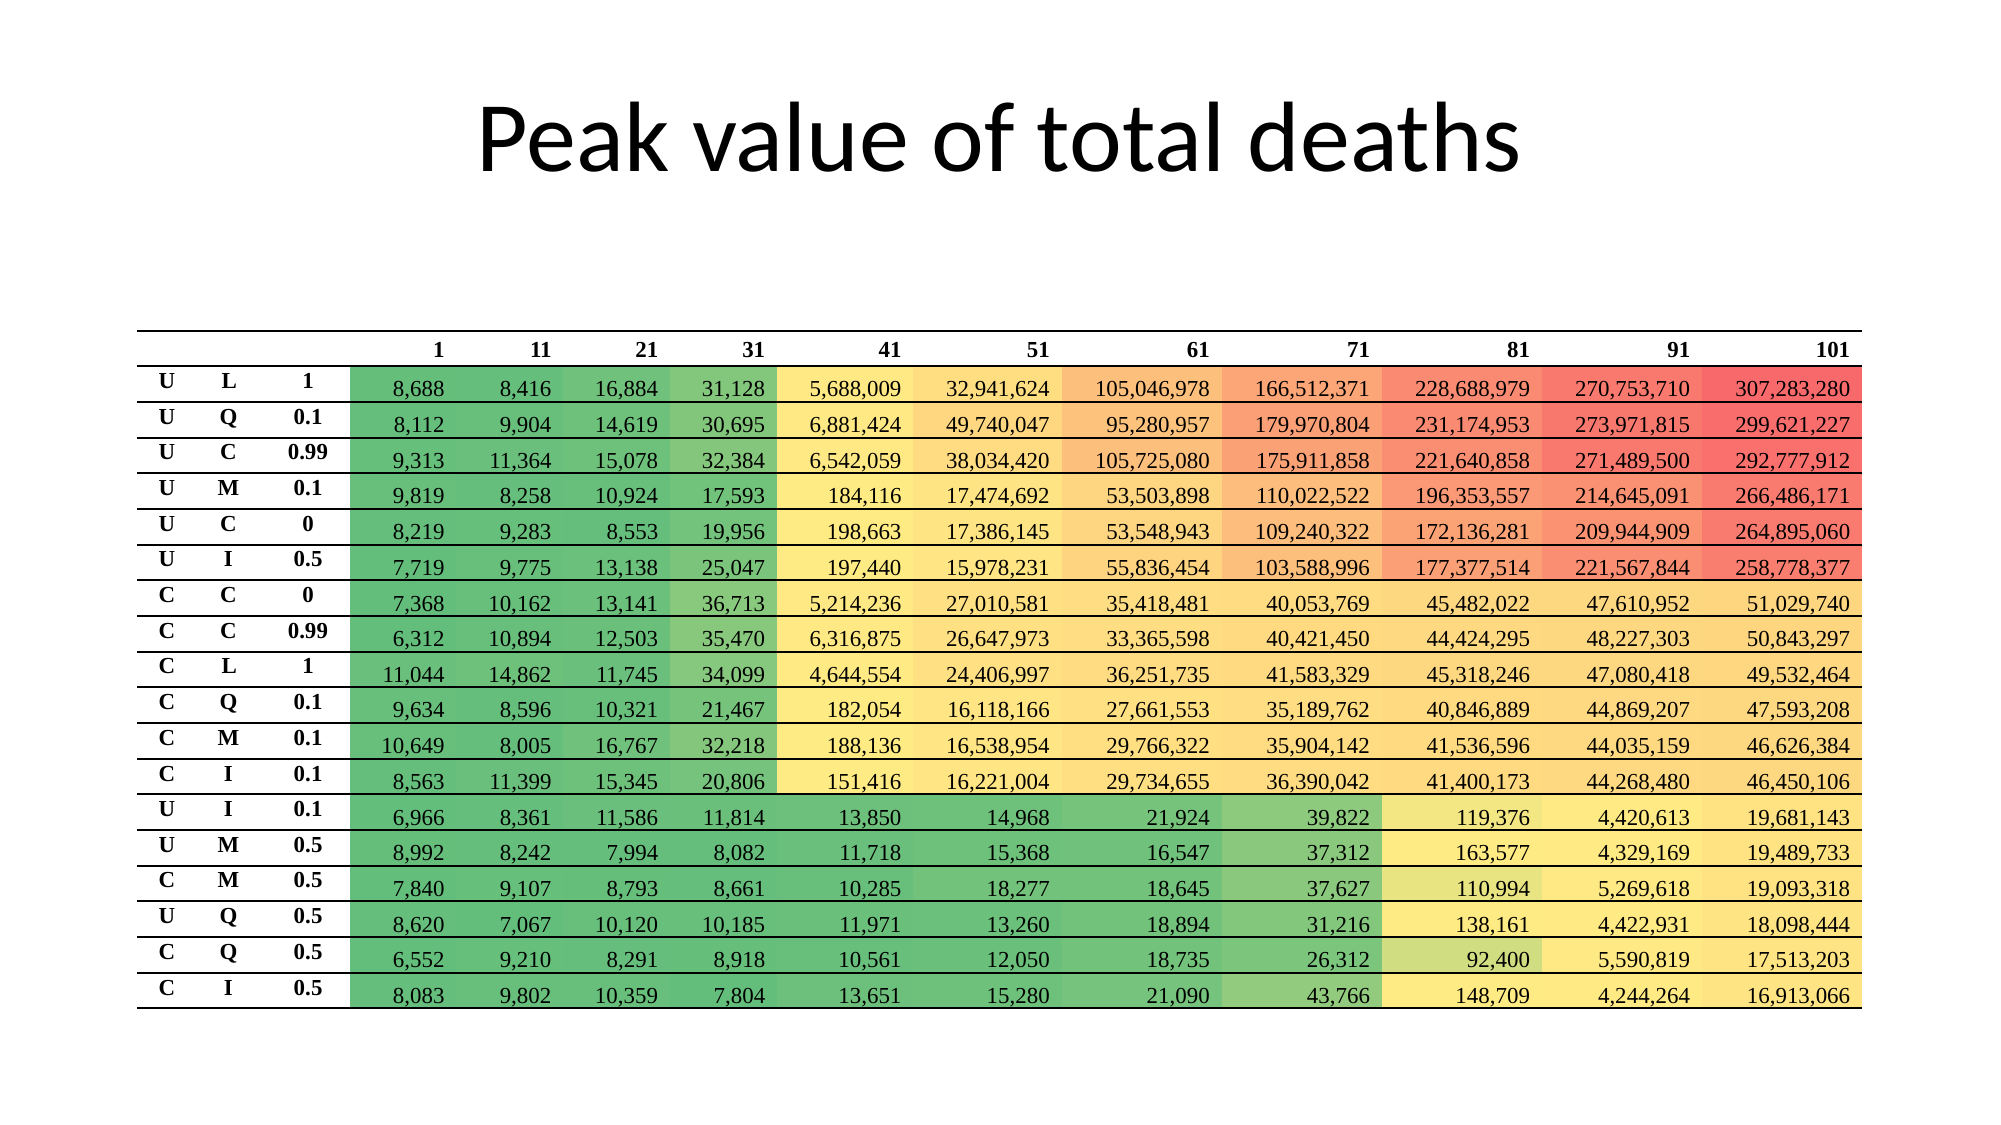

Peak value of total deaths
|  |  |  | 1 | 11 | 21 | 31 | 41 | 51 | 61 | 71 | 81 | 91 | 101 |
| --- | --- | --- | --- | --- | --- | --- | --- | --- | --- | --- | --- | --- | --- |
| U | L | 1 | 8,688 | 8,416 | 16,884 | 31,128 | 5,688,009 | 32,941,624 | 105,046,978 | 166,512,371 | 228,688,979 | 270,753,710 | 307,283,280 |
| U | Q | 0.1 | 8,112 | 9,904 | 14,619 | 30,695 | 6,881,424 | 49,740,047 | 95,280,957 | 179,970,804 | 231,174,953 | 273,971,815 | 299,621,227 |
| U | C | 0.99 | 9,313 | 11,364 | 15,078 | 32,384 | 6,542,059 | 38,034,420 | 105,725,080 | 175,911,858 | 221,640,858 | 271,489,500 | 292,777,912 |
| U | M | 0.1 | 9,819 | 8,258 | 10,924 | 17,593 | 184,116 | 17,474,692 | 53,503,898 | 110,022,522 | 196,353,557 | 214,645,091 | 266,486,171 |
| U | C | 0 | 8,219 | 9,283 | 8,553 | 19,956 | 198,663 | 17,386,145 | 53,548,943 | 109,240,322 | 172,136,281 | 209,944,909 | 264,895,060 |
| U | I | 0.5 | 7,719 | 9,775 | 13,138 | 25,047 | 197,440 | 15,978,231 | 55,836,454 | 103,588,996 | 177,377,514 | 221,567,844 | 258,778,377 |
| C | C | 0 | 7,368 | 10,162 | 13,141 | 36,713 | 5,214,236 | 27,010,581 | 35,418,481 | 40,053,769 | 45,482,022 | 47,610,952 | 51,029,740 |
| C | C | 0.99 | 6,312 | 10,894 | 12,503 | 35,470 | 6,316,875 | 26,647,973 | 33,365,598 | 40,421,450 | 44,424,295 | 48,227,303 | 50,843,297 |
| C | L | 1 | 11,044 | 14,862 | 11,745 | 34,099 | 4,644,554 | 24,406,997 | 36,251,735 | 41,583,329 | 45,318,246 | 47,080,418 | 49,532,464 |
| C | Q | 0.1 | 9,634 | 8,596 | 10,321 | 21,467 | 182,054 | 16,118,166 | 27,661,553 | 35,189,762 | 40,846,889 | 44,869,207 | 47,593,208 |
| C | M | 0.1 | 10,649 | 8,005 | 16,767 | 32,218 | 188,136 | 16,538,954 | 29,766,322 | 35,904,142 | 41,536,596 | 44,035,159 | 46,626,384 |
| C | I | 0.1 | 8,563 | 11,399 | 15,345 | 20,806 | 151,416 | 16,221,004 | 29,734,655 | 36,390,042 | 41,400,173 | 44,268,480 | 46,450,106 |
| U | I | 0.1 | 6,966 | 8,361 | 11,586 | 11,814 | 13,850 | 14,968 | 21,924 | 39,822 | 119,376 | 4,420,613 | 19,681,143 |
| U | M | 0.5 | 8,992 | 8,242 | 7,994 | 8,082 | 11,718 | 15,368 | 16,547 | 37,312 | 163,577 | 4,329,169 | 19,489,733 |
| C | M | 0.5 | 7,840 | 9,107 | 8,793 | 8,661 | 10,285 | 18,277 | 18,645 | 37,627 | 110,994 | 5,269,618 | 19,093,318 |
| U | Q | 0.5 | 8,620 | 7,067 | 10,120 | 10,185 | 11,971 | 13,260 | 18,894 | 31,216 | 138,161 | 4,422,931 | 18,098,444 |
| C | Q | 0.5 | 6,552 | 9,210 | 8,291 | 8,918 | 10,561 | 12,050 | 18,735 | 26,312 | 92,400 | 5,590,819 | 17,513,203 |
| C | I | 0.5 | 8,083 | 9,802 | 10,359 | 7,804 | 13,651 | 15,280 | 21,090 | 43,766 | 148,709 | 4,244,264 | 16,913,066 |